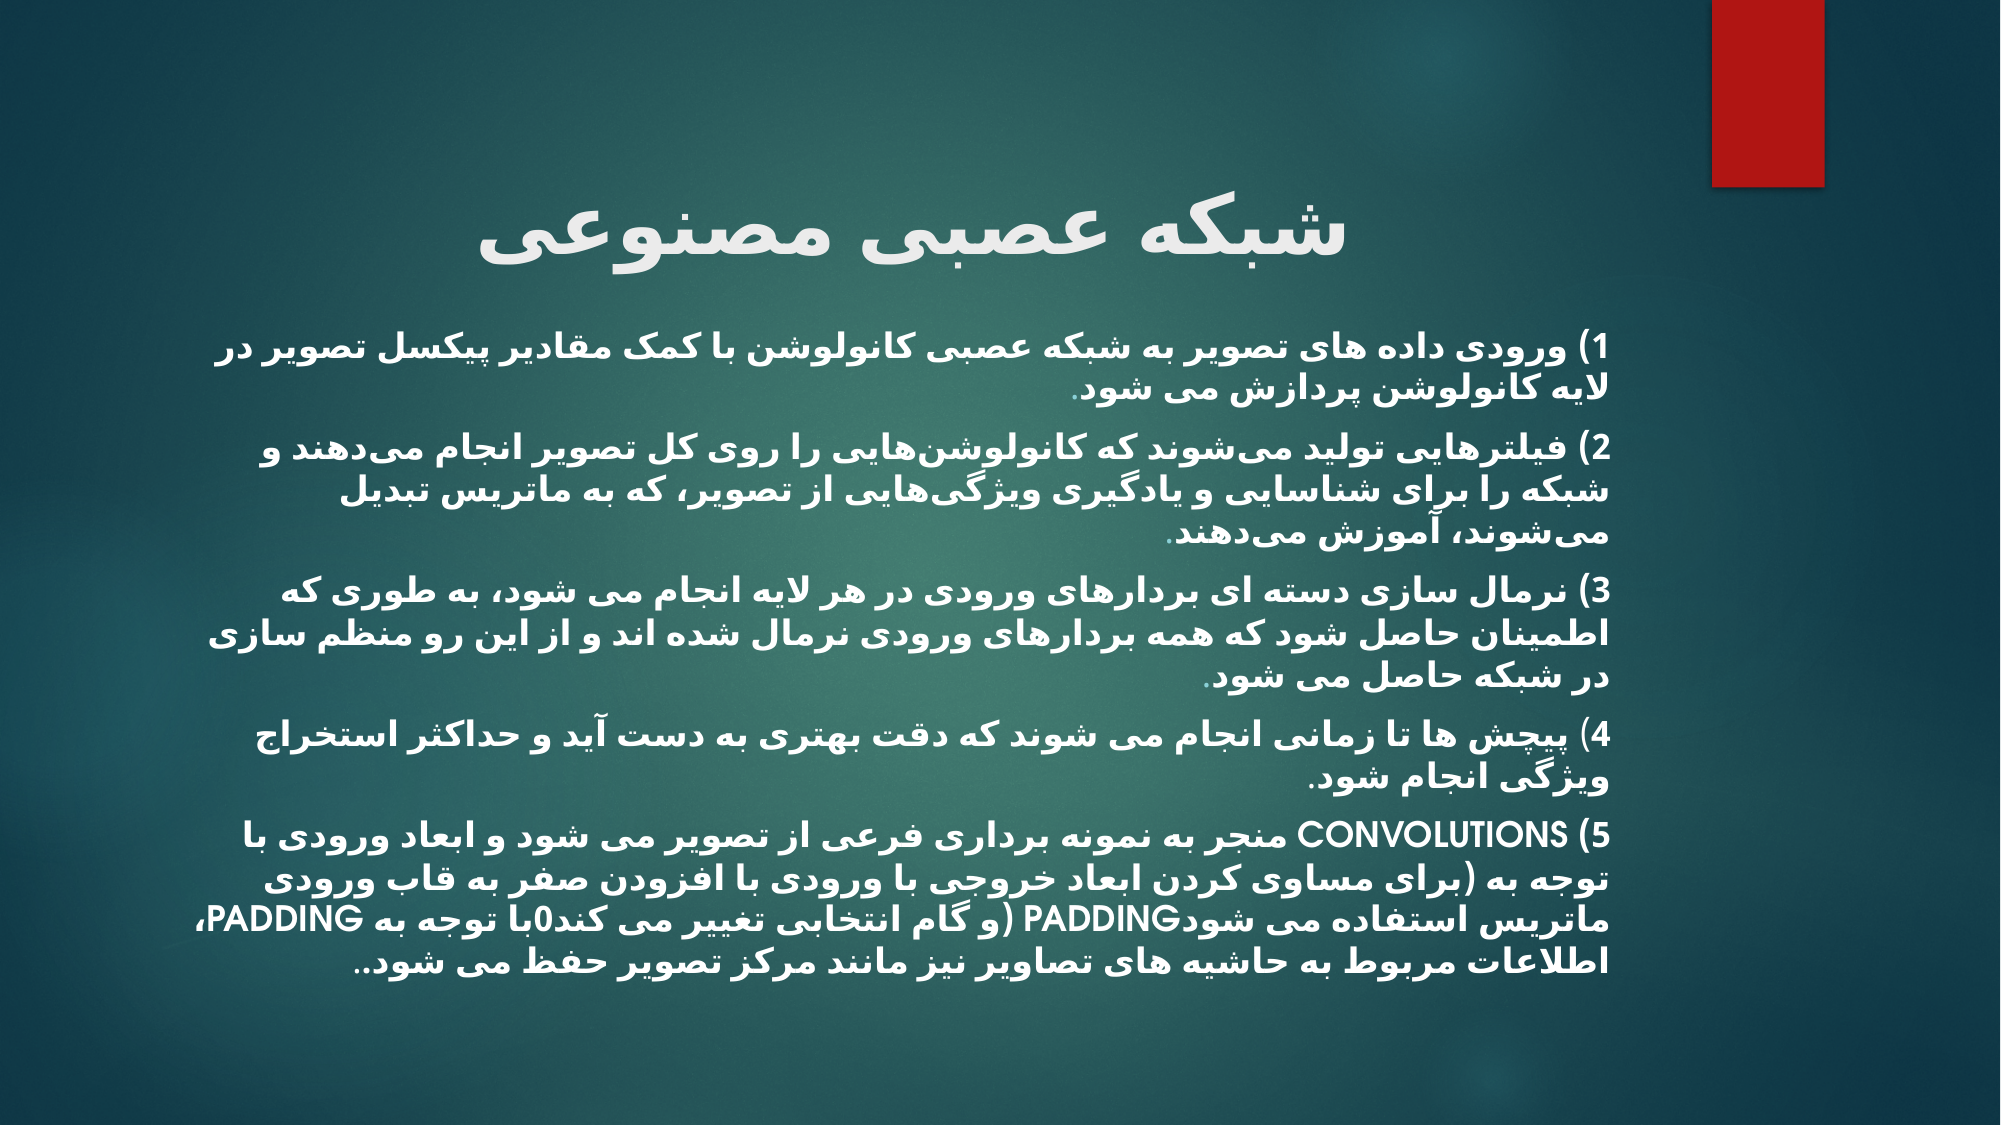

# شبکه عصبی مصنوعی
1) ورودی داده های تصویر به شبکه عصبی کانولوشن با کمک مقادیر پیکسل تصویر در لایه کانولوشن پردازش می شود.
2) فیلترهایی تولید می‌شوند که کانولوشن‌هایی را روی کل تصویر انجام می‌دهند و شبکه را برای شناسایی و یادگیری ویژگی‌هایی از تصویر، که به ماتریس تبدیل می‌شوند، آموزش می‌دهند.
3) نرمال سازی دسته ای بردارهای ورودی در هر لایه انجام می شود، به طوری که اطمینان حاصل شود که همه بردارهای ورودی نرمال شده اند و از این رو منظم سازی در شبکه حاصل می شود.
4) پیچش ها تا زمانی انجام می شوند که دقت بهتری به دست آید و حداکثر استخراج ویژگی انجام شود.
5) Convolutions منجر به نمونه برداری فرعی از تصویر می شود و ابعاد ورودی با توجه به (برای مساوی کردن ابعاد خروجی با ورودی با افزودن صفر به قاب ورودی ماتریس استفاده می شودpadding (و گام انتخابی تغییر می کند0با توجه به padding، اطلاعات مربوط به حاشیه های تصاویر نیز مانند مرکز تصویر حفظ می شود..